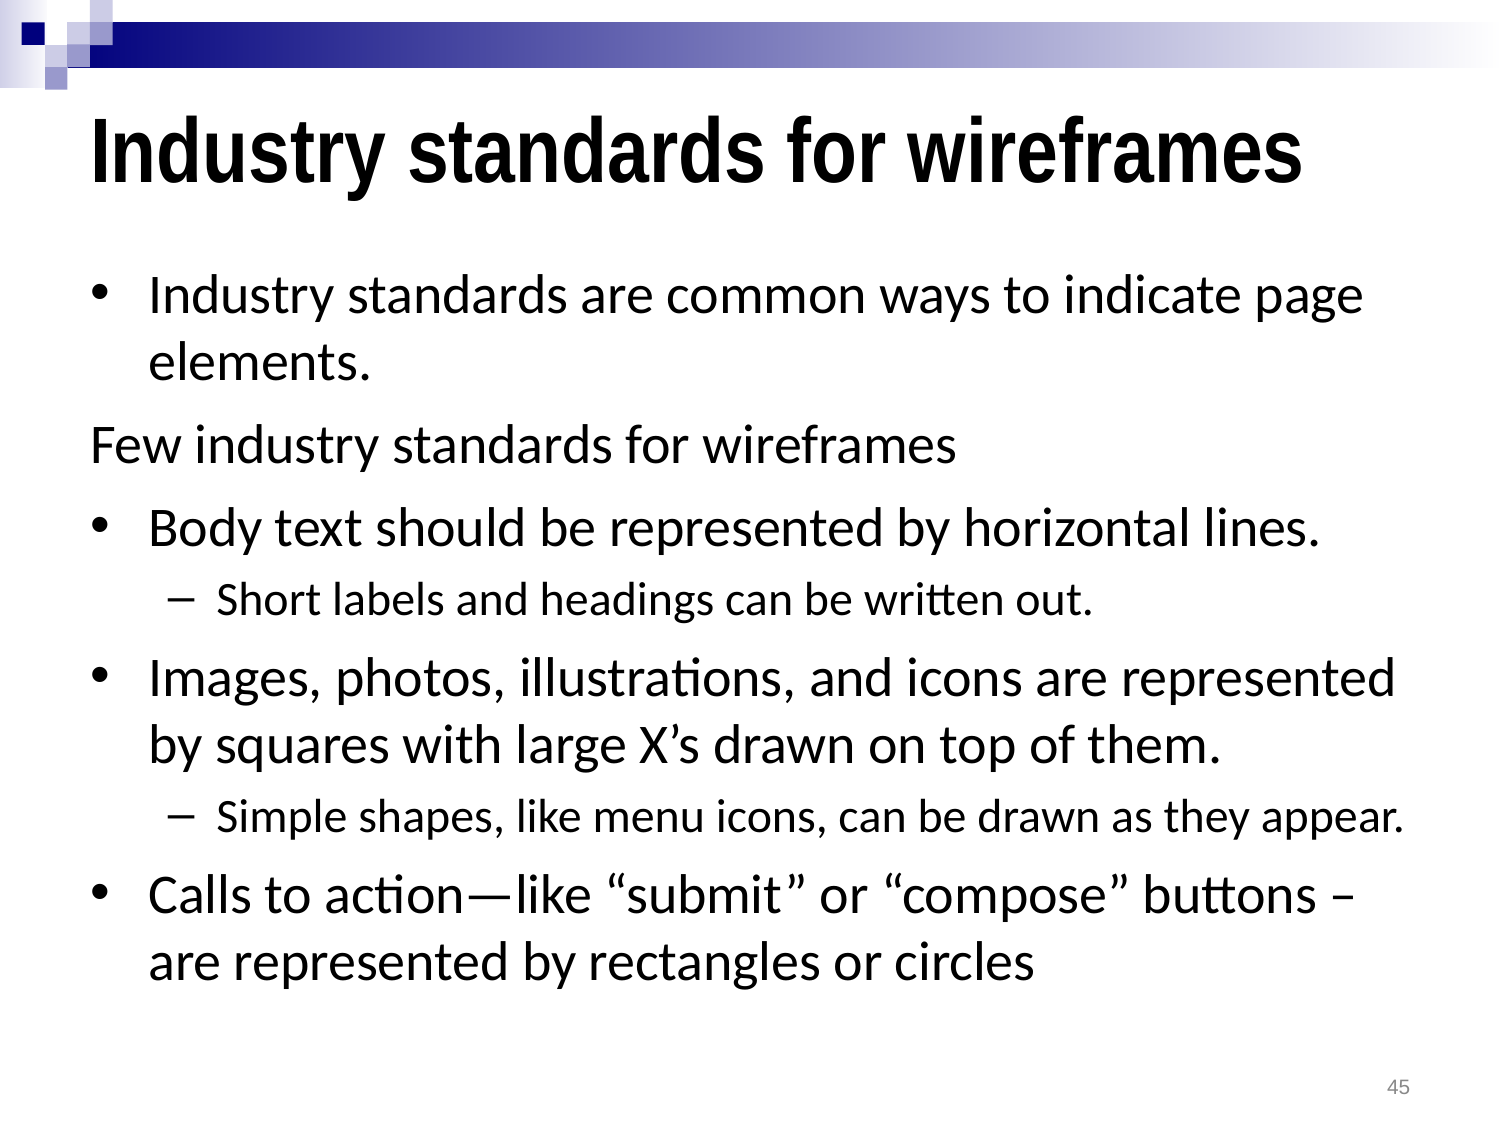

# Industry standards for wireframes
Industry standards are common ways to indicate page elements.
Few industry standards for wireframes
Body text should be represented by horizontal lines.
Short labels and headings can be written out.
Images, photos, illustrations, and icons are represented by squares with large X’s drawn on top of them.
Simple shapes, like menu icons, can be drawn as they appear.
Calls to action—like “submit” or “compose” buttons – are represented by rectangles or circles
45